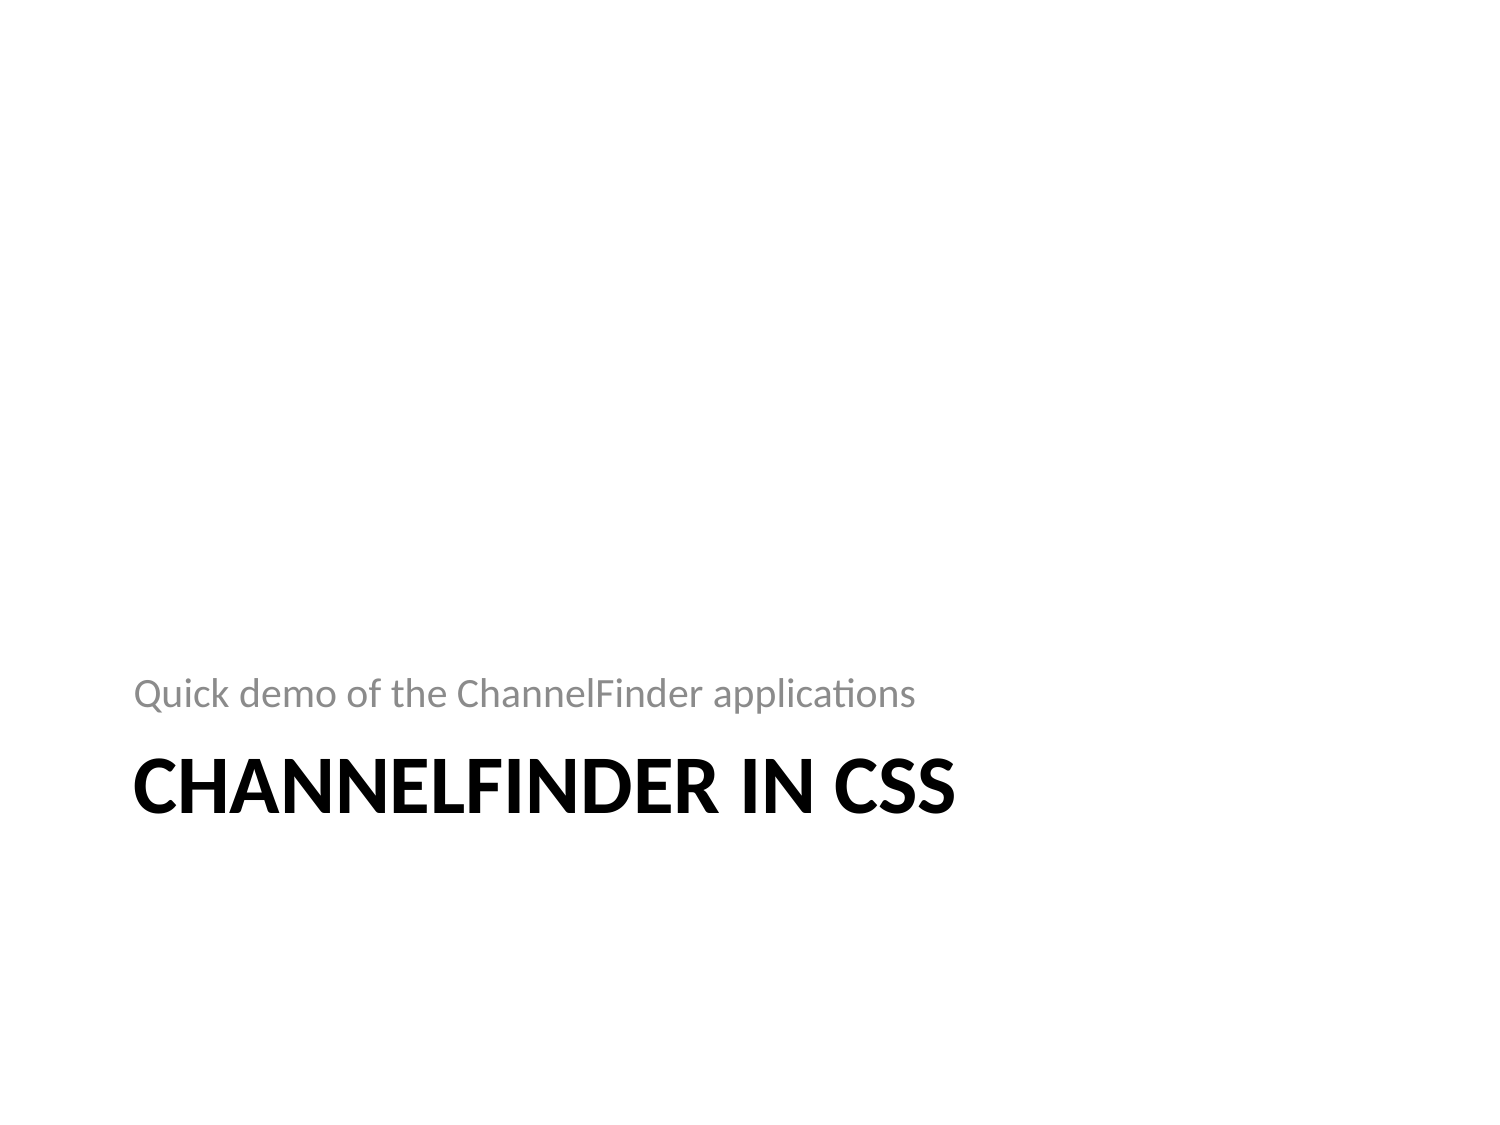

Quick demo of the ChannelFinder applications
# ChannelFinder in CSS